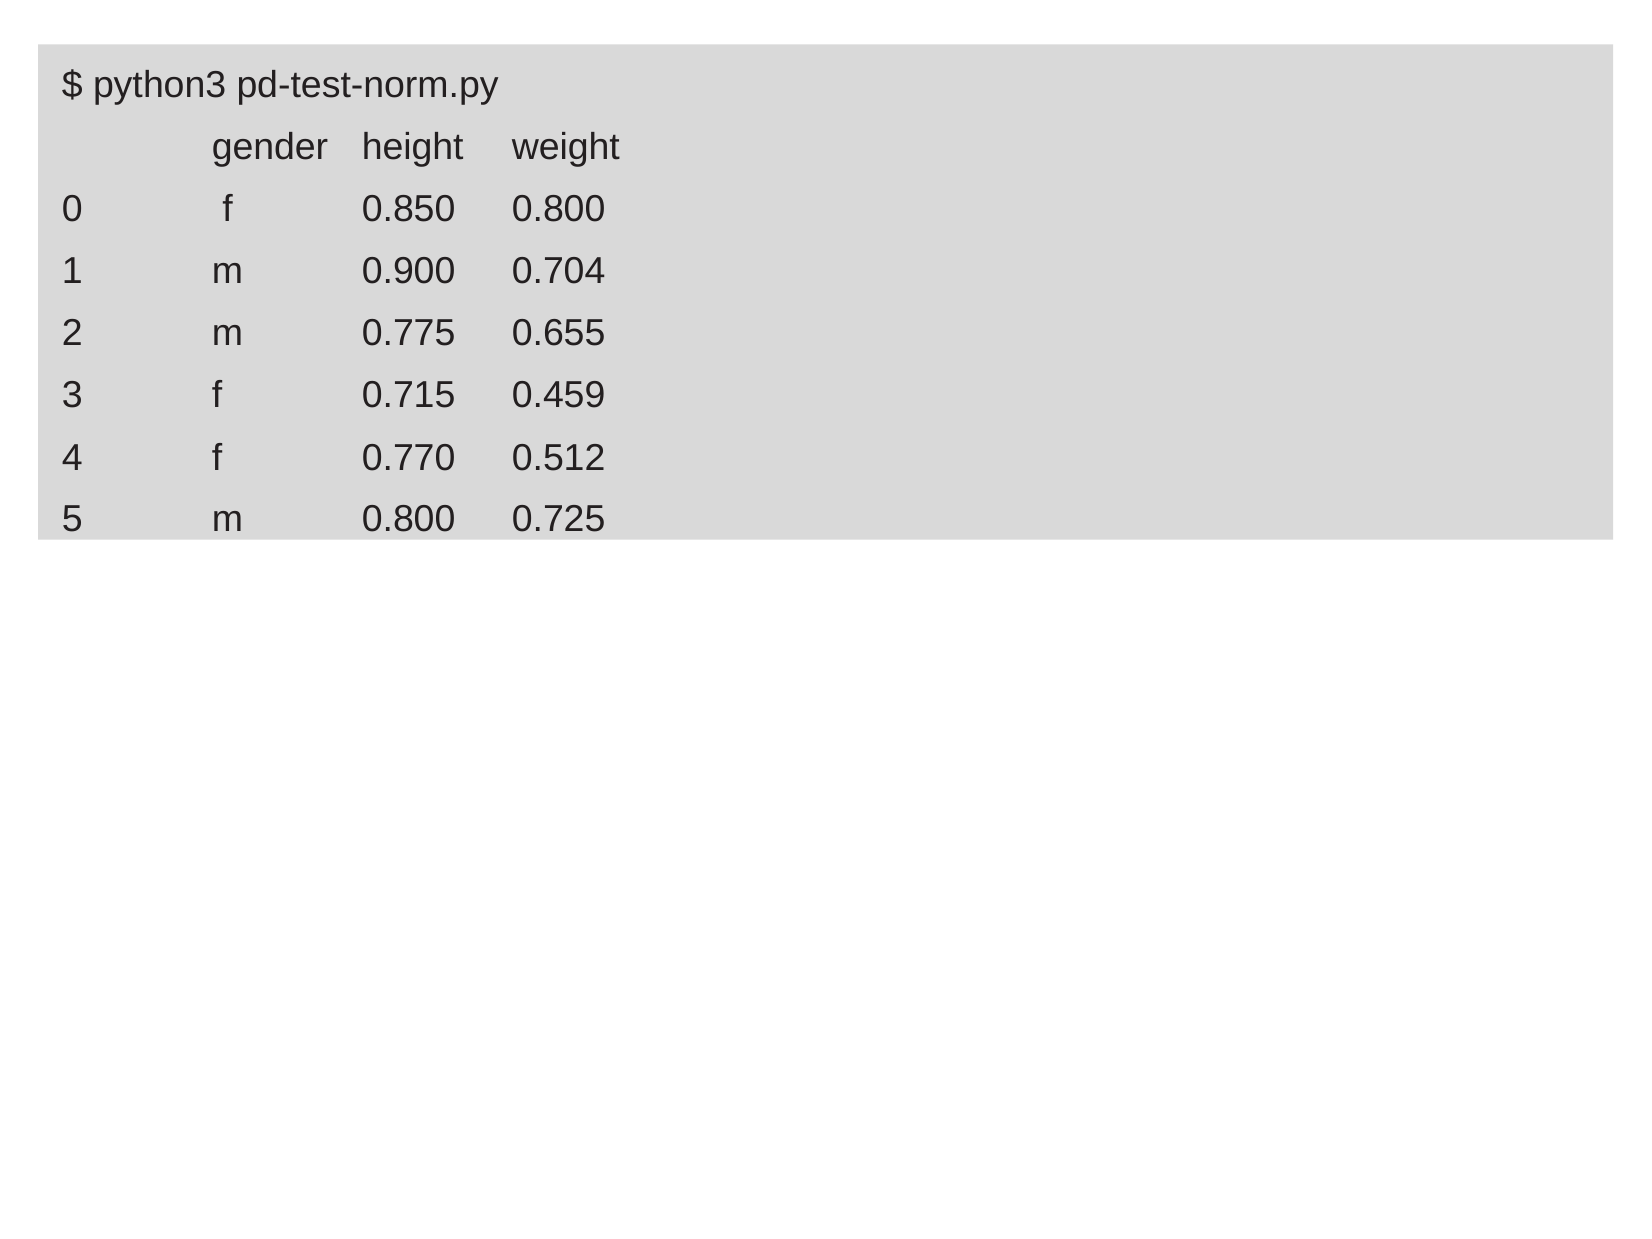

$ python3 pd-test-norm.py
	gender 	height 	weight
0 	 f 	0.850 	0.800
1  	m 	0.900 	0.704
2  	m 	0.775 	0.655
3  	f 	0.715 	0.459
4  	f 	0.770 	0.512
5  	m 	0.800 	0.725